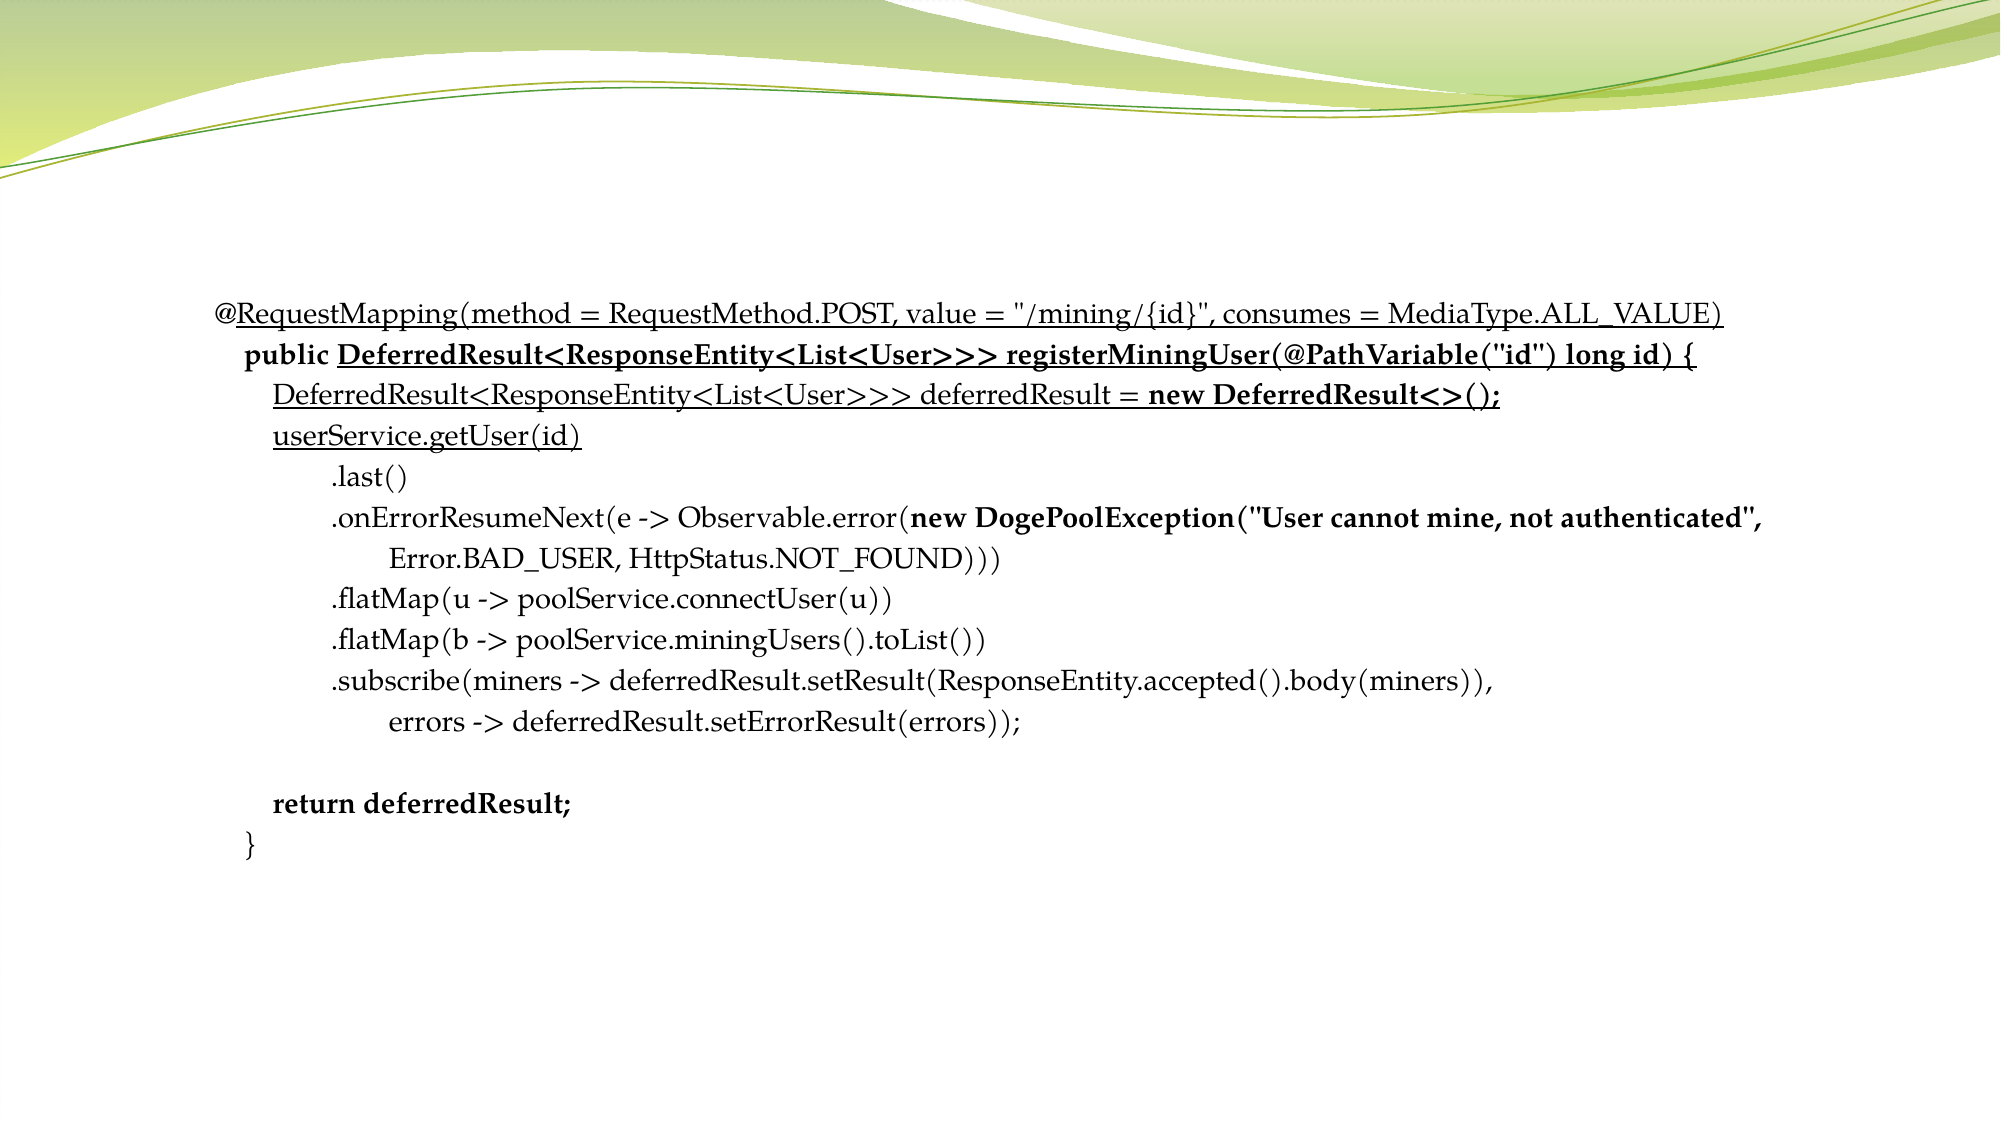

@RequestMapping(method = RequestMethod.POST, value = "/mining/{id}", consumes = MediaType.ALL_VALUE)
    public DeferredResult<ResponseEntity<List<User>>> registerMiningUser(@PathVariable("id") long id) {
        DeferredResult<ResponseEntity<List<User>>> deferredResult = new DeferredResult<>();
        userService.getUser(id)
                .last()
                .onErrorResumeNext(e -> Observable.error(new DogePoolException("User cannot mine, not authenticated",
                        Error.BAD_USER, HttpStatus.NOT_FOUND)))
                .flatMap(u -> poolService.connectUser(u))
                .flatMap(b -> poolService.miningUsers().toList())
                .subscribe(miners -> deferredResult.setResult(ResponseEntity.accepted().body(miners)),
                        errors -> deferredResult.setErrorResult(errors));

        return deferredResult;
    }